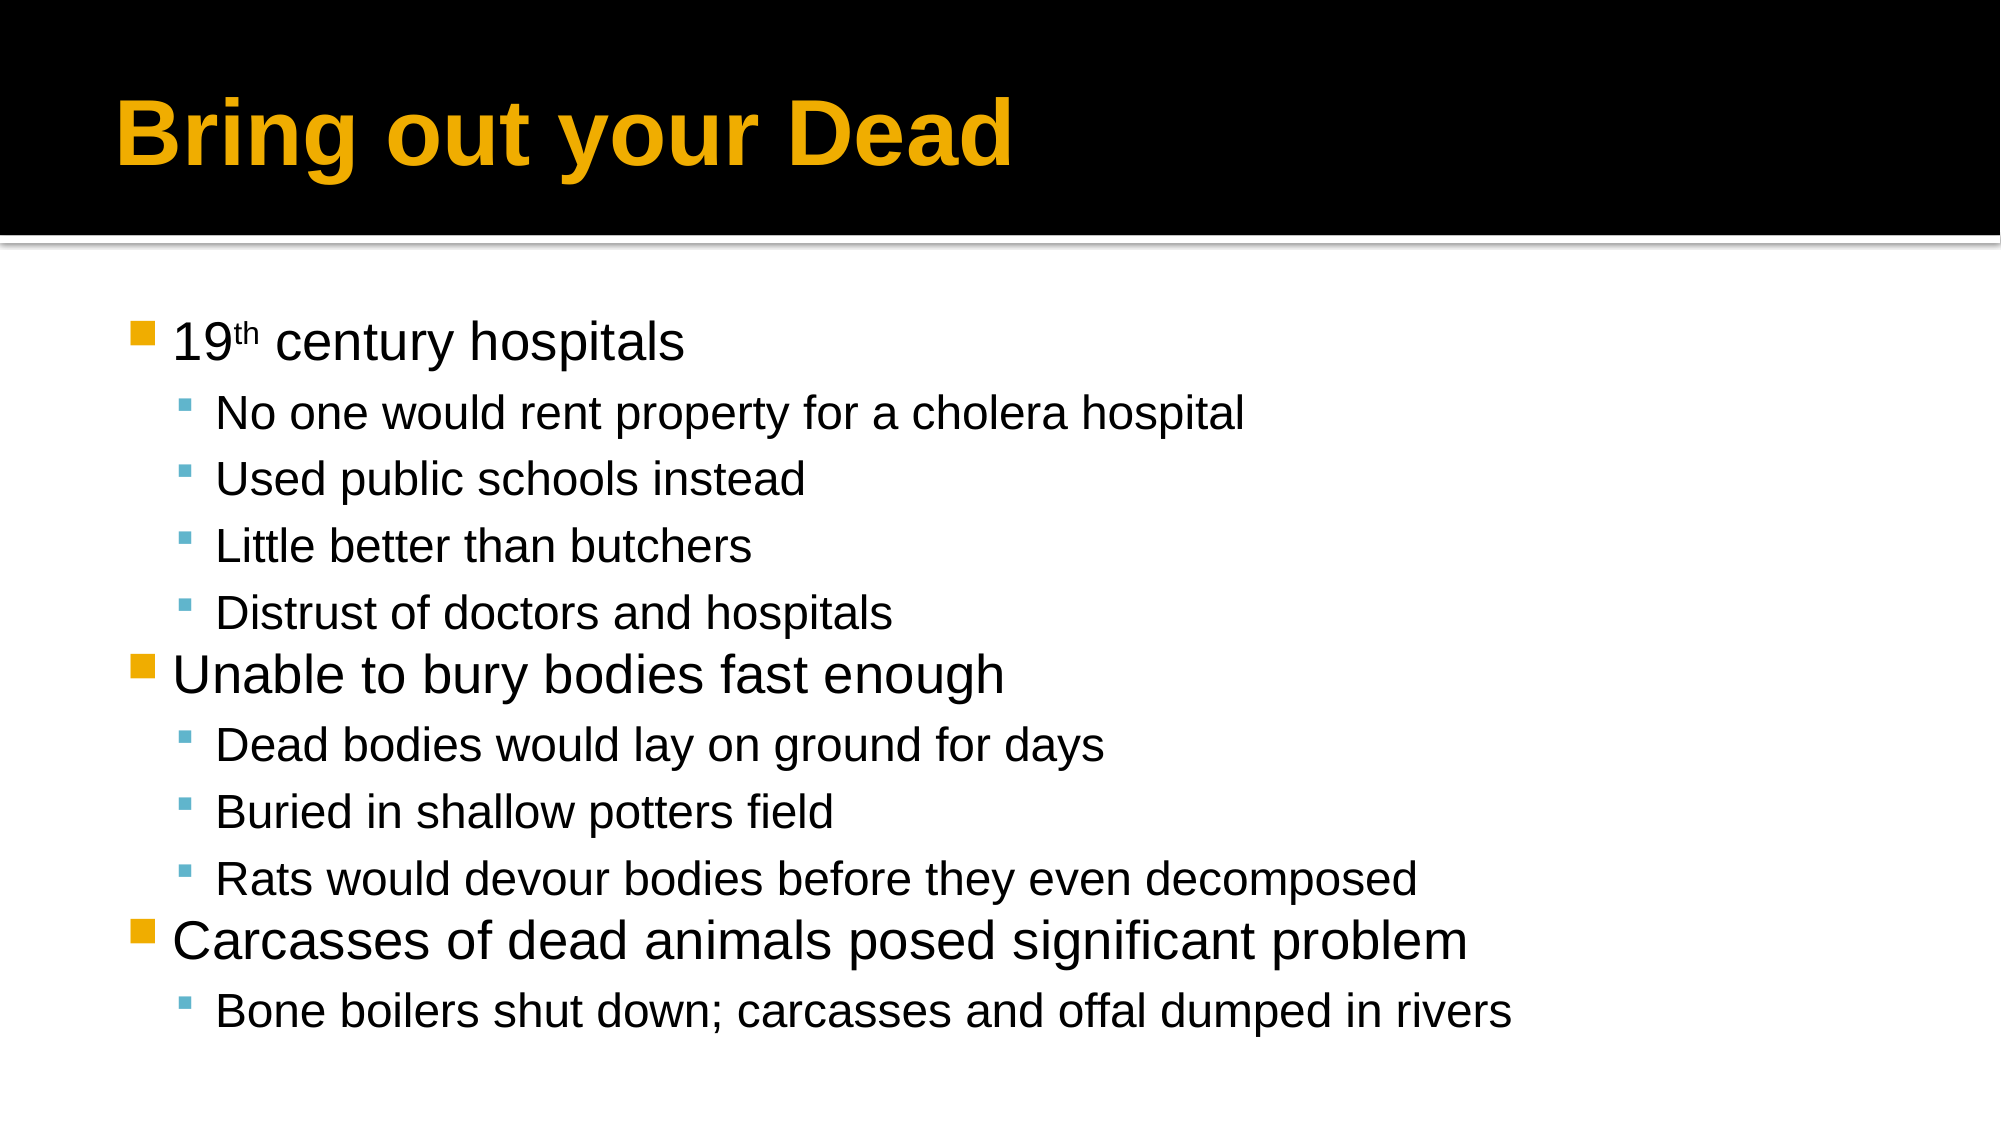

# Bring out your Dead
19th century hospitals
No one would rent property for a cholera hospital
Used public schools instead
Little better than butchers
Distrust of doctors and hospitals
Unable to bury bodies fast enough
Dead bodies would lay on ground for days
Buried in shallow potters field
Rats would devour bodies before they even decomposed
Carcasses of dead animals posed significant problem
Bone boilers shut down; carcasses and offal dumped in rivers